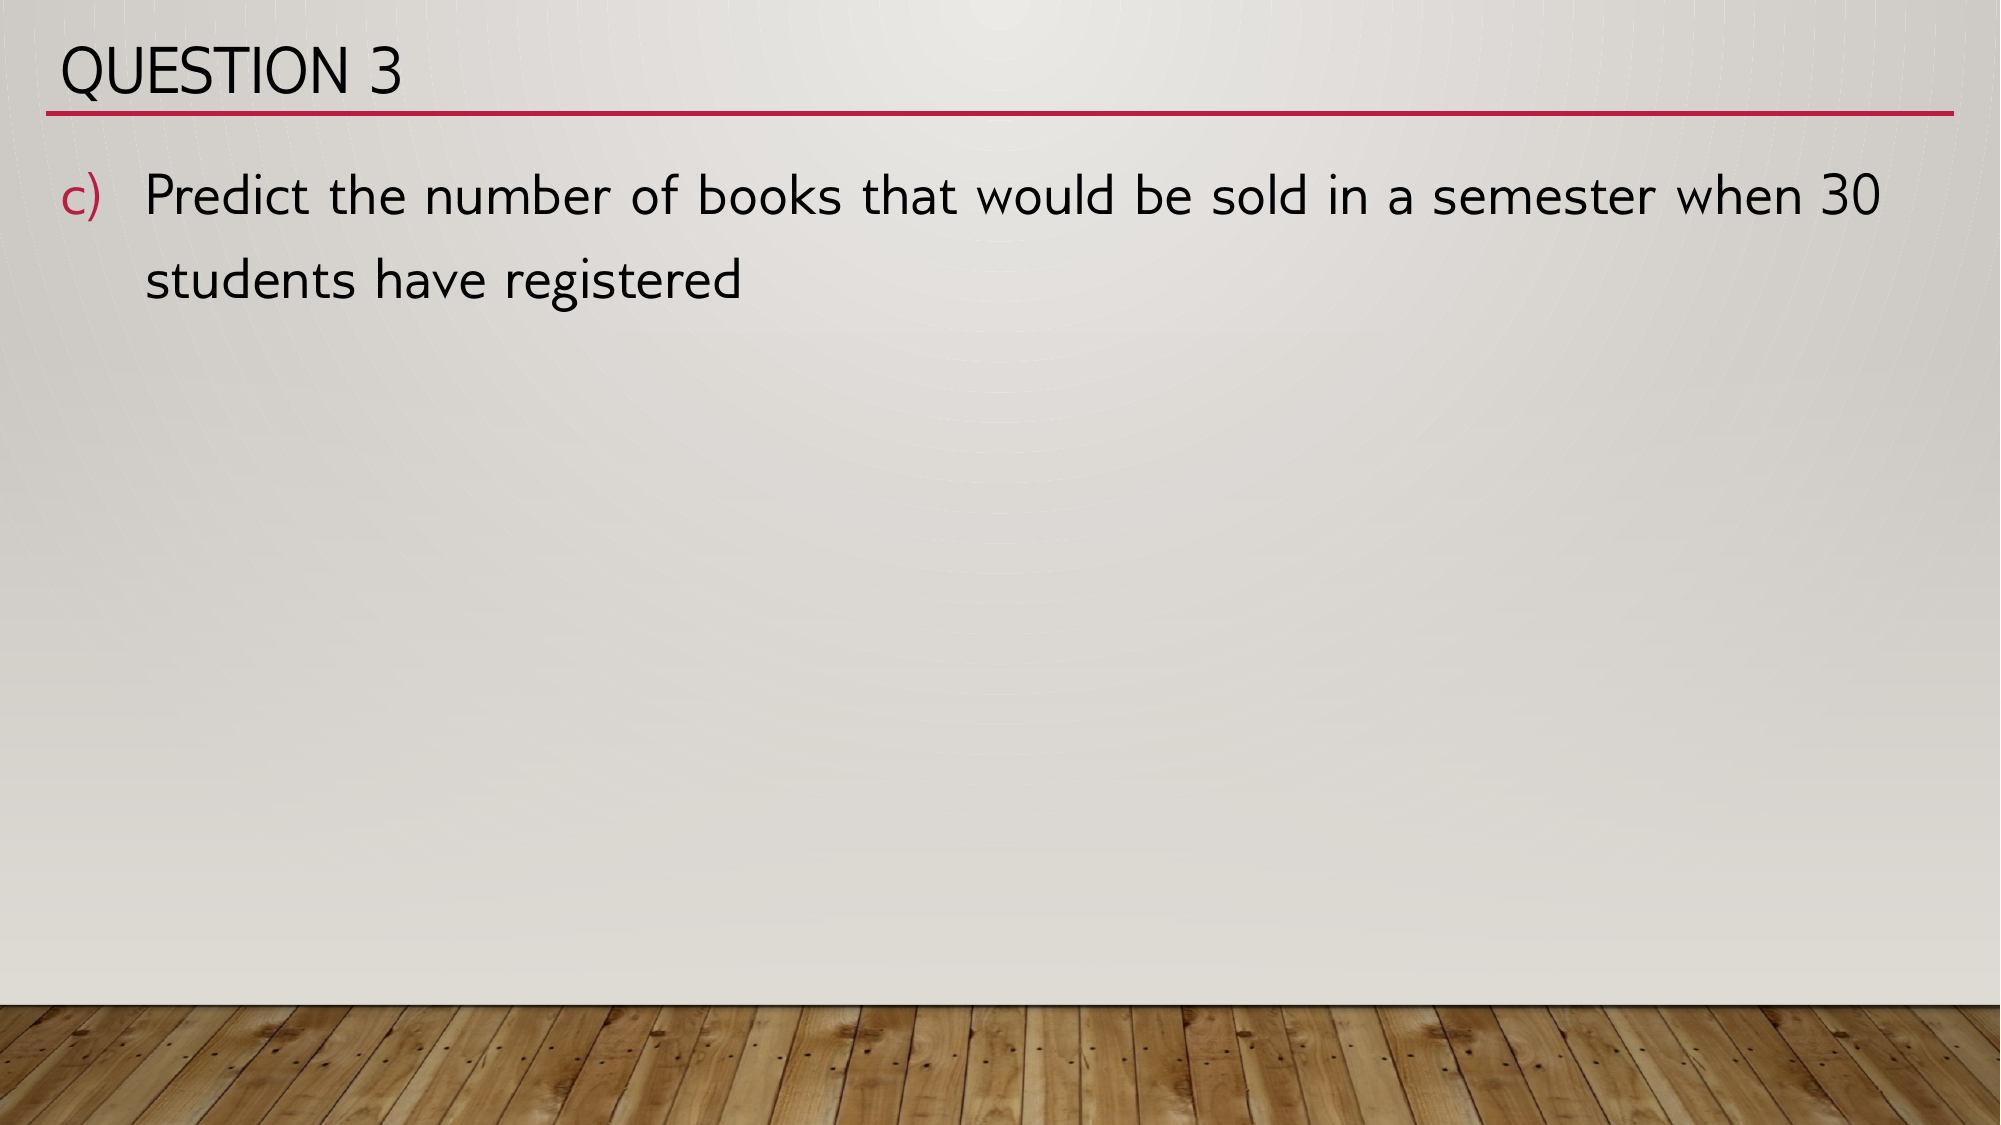

# Question 3
Predict the number of books that would be sold in a semester when 30 students have registered